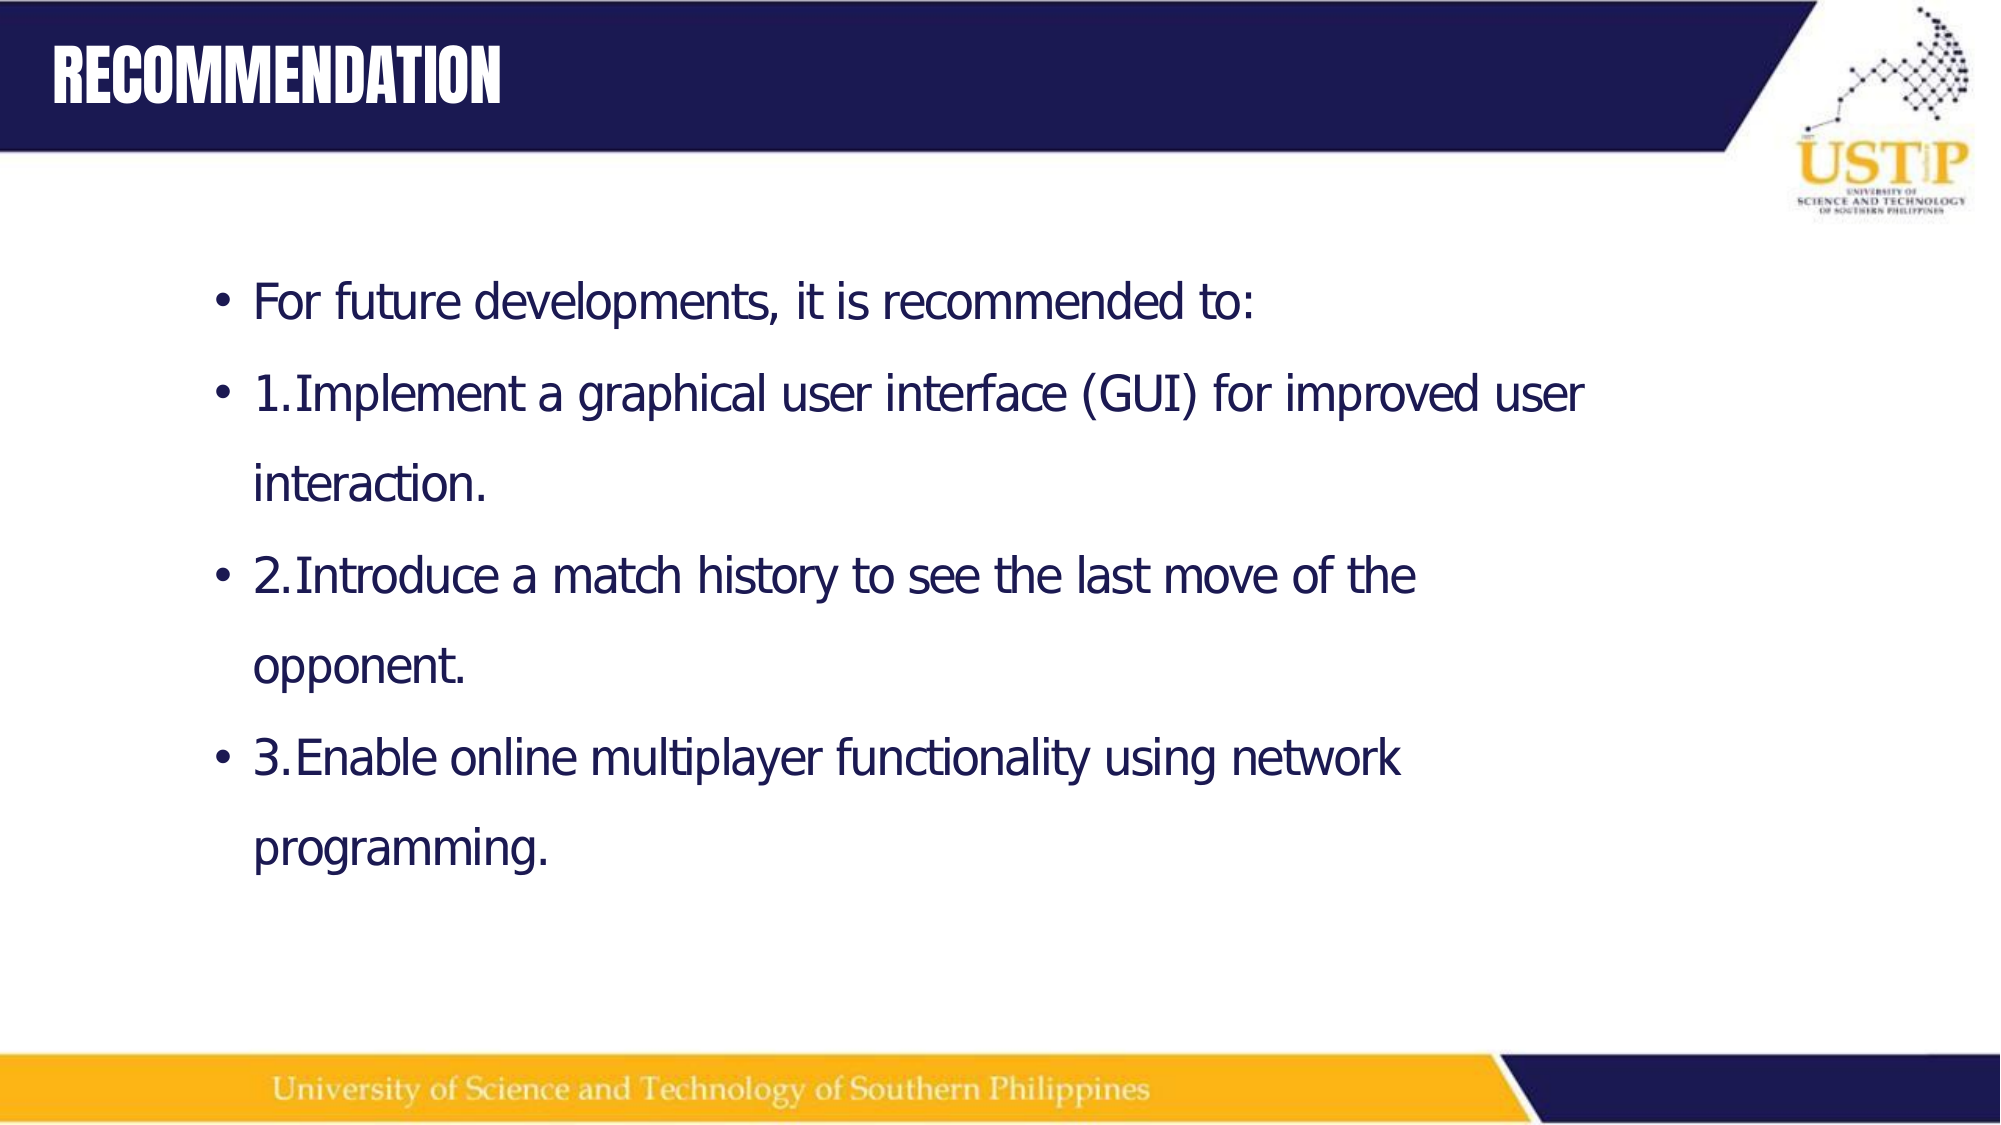

# RECOMMENDATION
For future developments, it is recommended to:
1.	Implement a graphical user interface (GUI) for improved user interaction.
2.	Introduce a match history to see the last move of the opponent.
3.	Enable online multiplayer functionality using network programming.